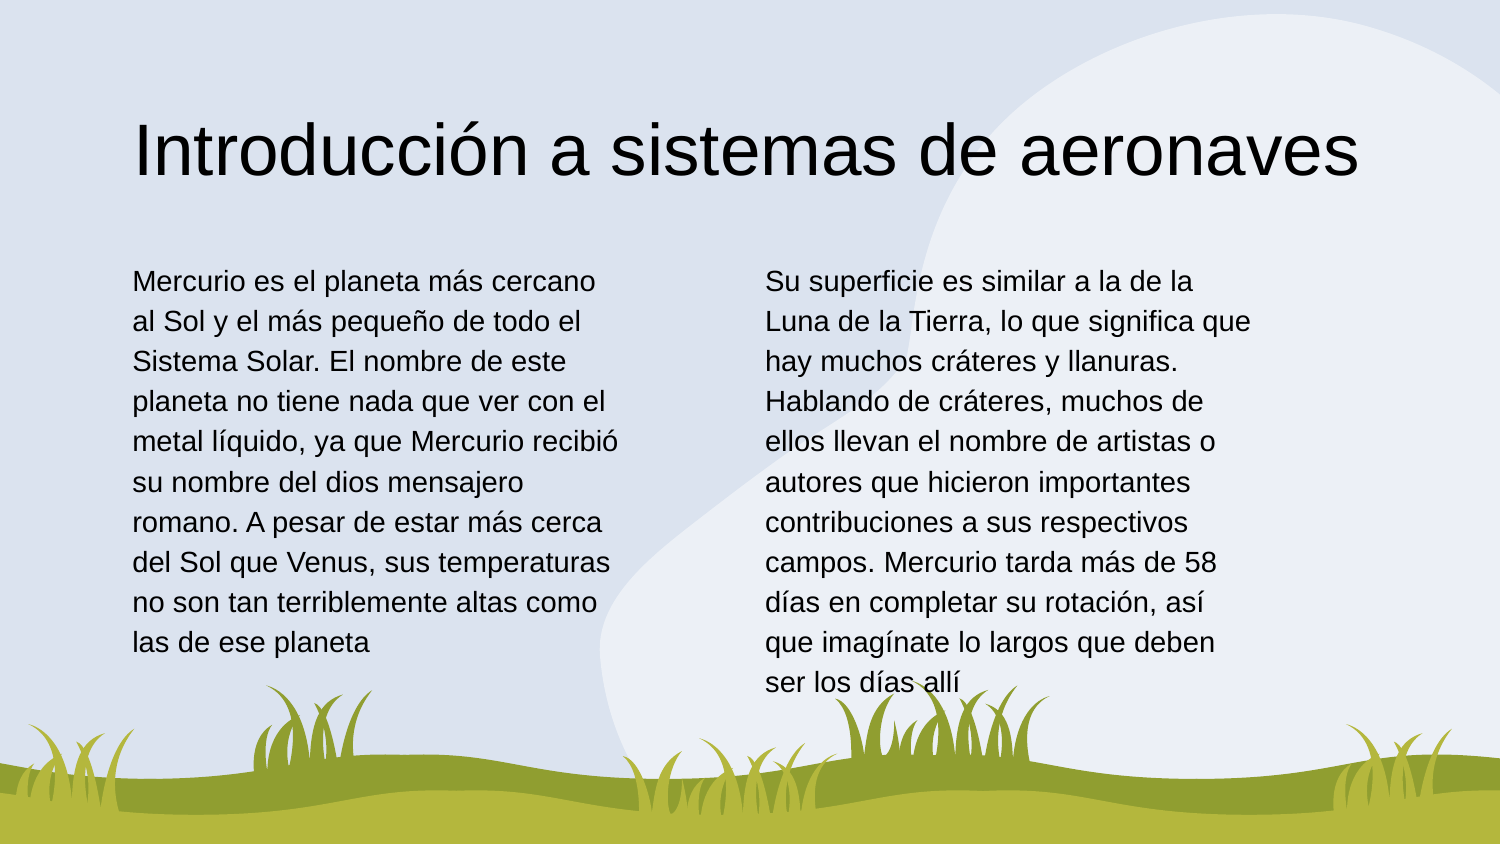

# Introducción a sistemas de aeronaves
Mercurio es el planeta más cercano al Sol y el más pequeño de todo el Sistema Solar. El nombre de este planeta no tiene nada que ver con el metal líquido, ya que Mercurio recibió su nombre del dios mensajero romano. A pesar de estar más cerca del Sol que Venus, sus temperaturas no son tan terriblemente altas como las de ese planeta
Su superficie es similar a la de la Luna de la Tierra, lo que significa que hay muchos cráteres y llanuras. Hablando de cráteres, muchos de ellos llevan el nombre de artistas o autores que hicieron importantes contribuciones a sus respectivos campos. Mercurio tarda más de 58 días en completar su rotación, así que imagínate lo largos que deben ser los días allí